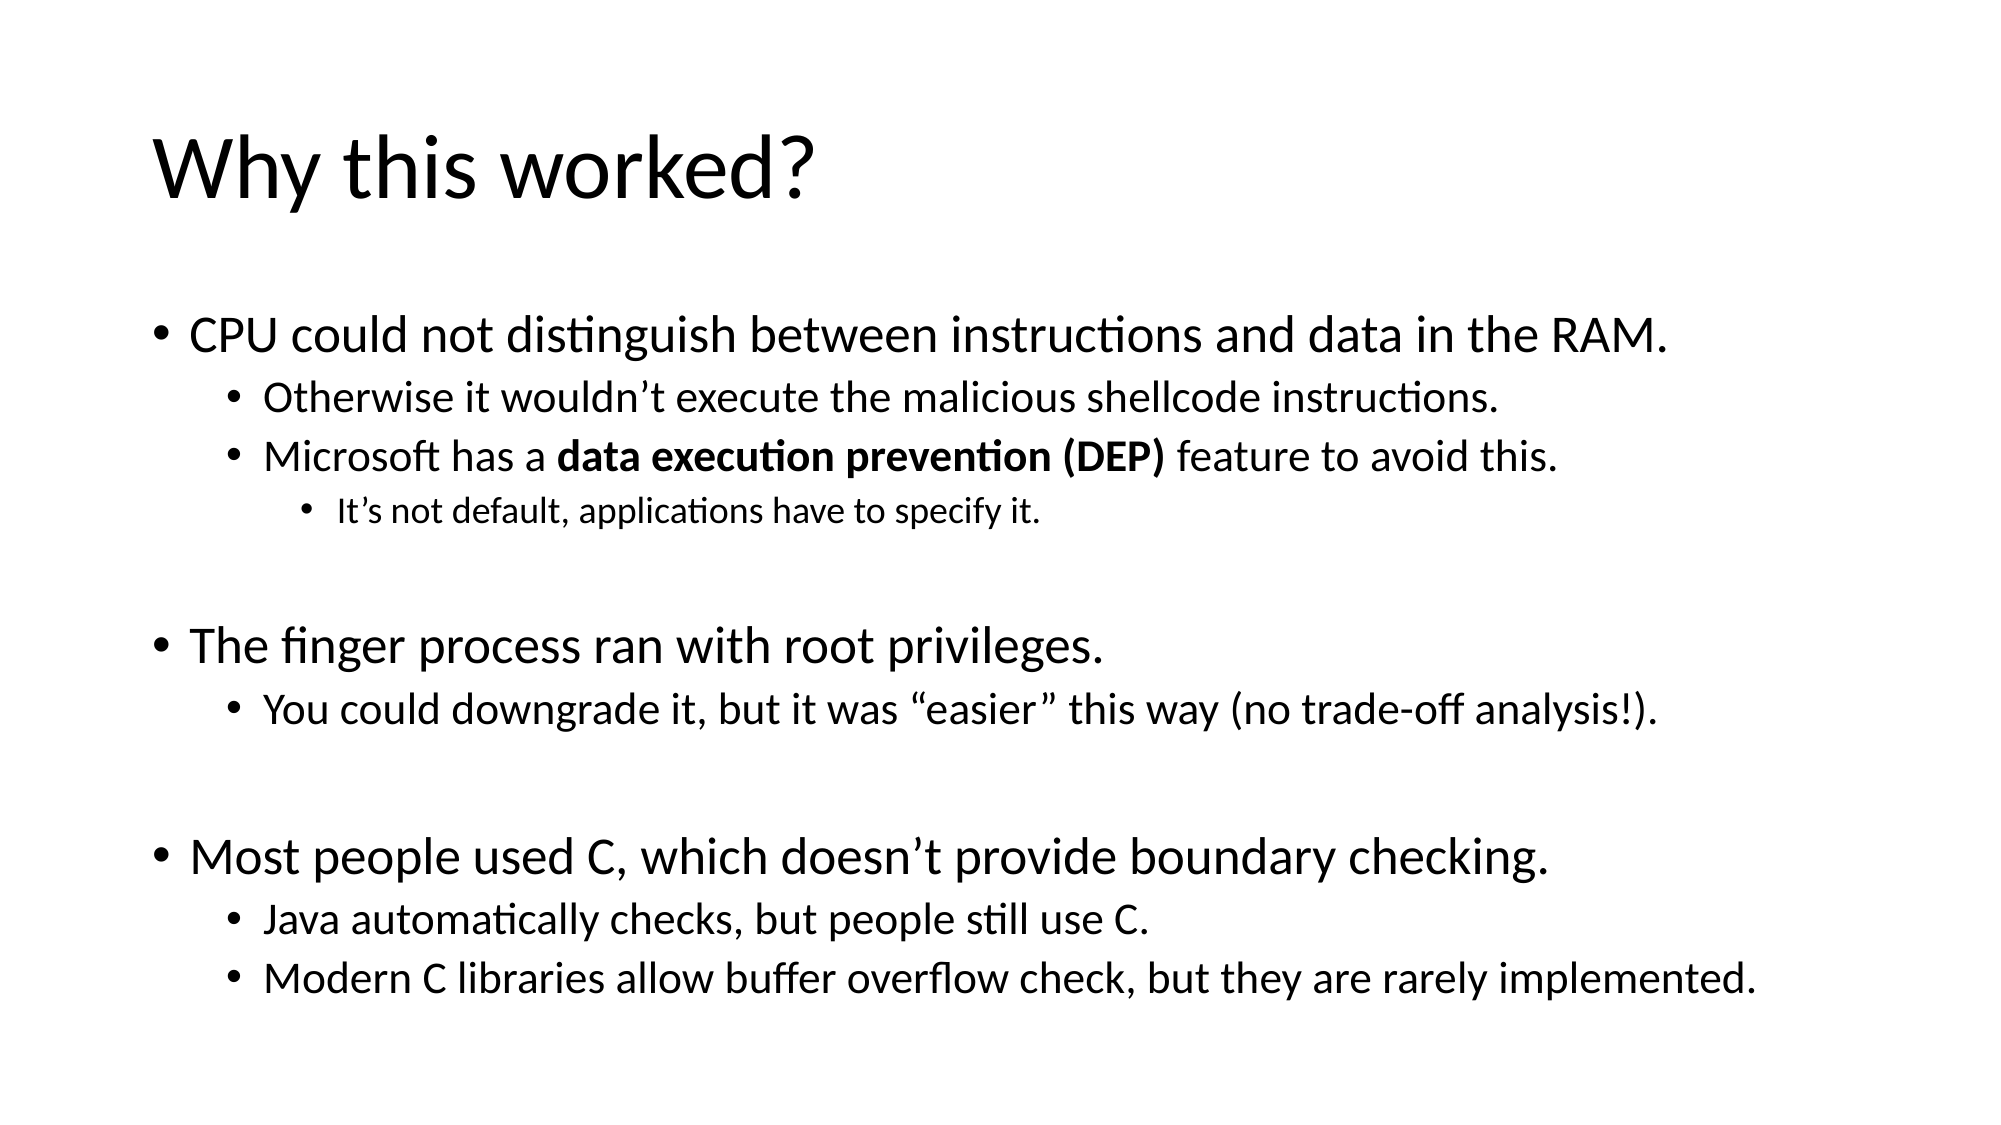

# Why this worked?
CPU could not distinguish between instructions and data in the RAM.
Otherwise it wouldn’t execute the malicious shellcode instructions.
Microsoft has a data execution prevention (DEP) feature to avoid this.
It’s not default, applications have to specify it.

The finger process ran with root privileges.
You could downgrade it, but it was “easier” this way (no trade-off analysis!).

Most people used C, which doesn’t provide boundary checking.
Java automatically checks, but people still use C.
Modern C libraries allow buffer overflow check, but they are rarely implemented.